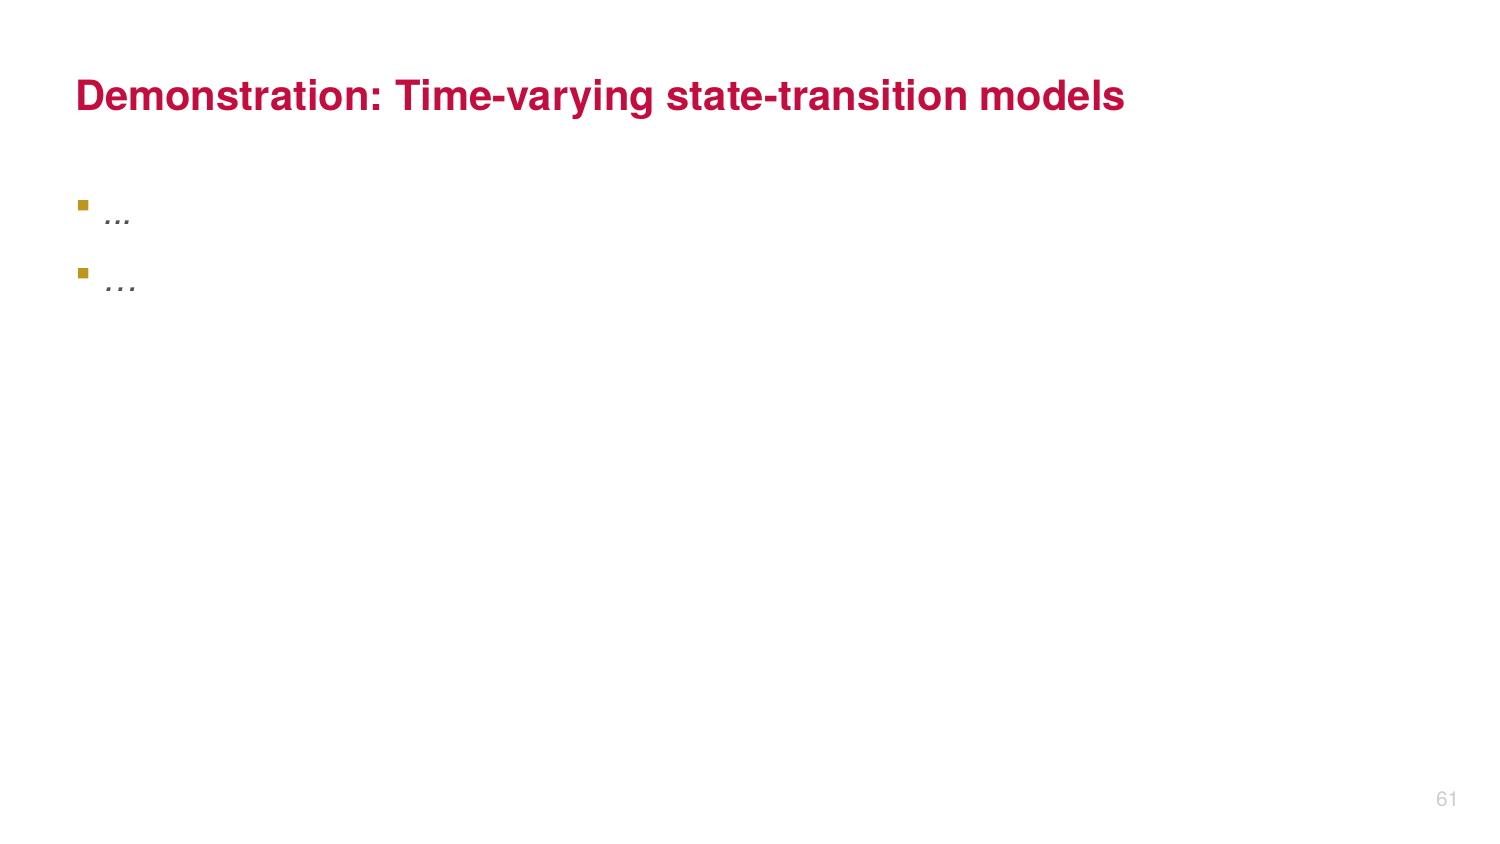

# Demonstration: Time-varying state-transition models
...
…
61